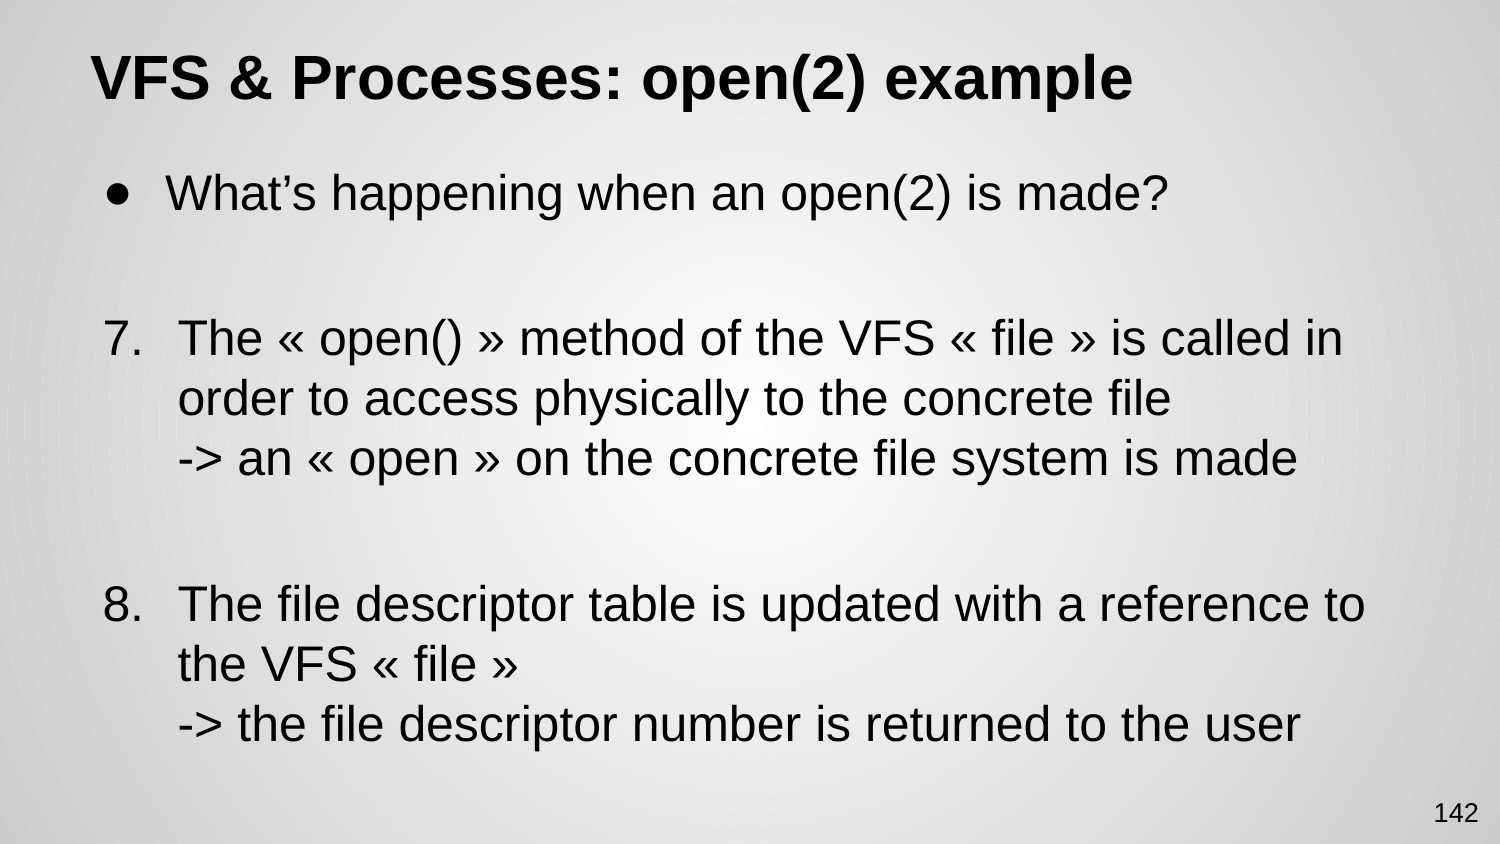

# VFS & Processes: open(2) example
What’s happening when an open(2) is made?

The « open() » method of the VFS « file » is called in order to access physically to the concrete file
-> an « open » on the concrete file system is made

The file descriptor table is updated with a reference to the VFS « file »
-> the file descriptor number is returned to the user
142